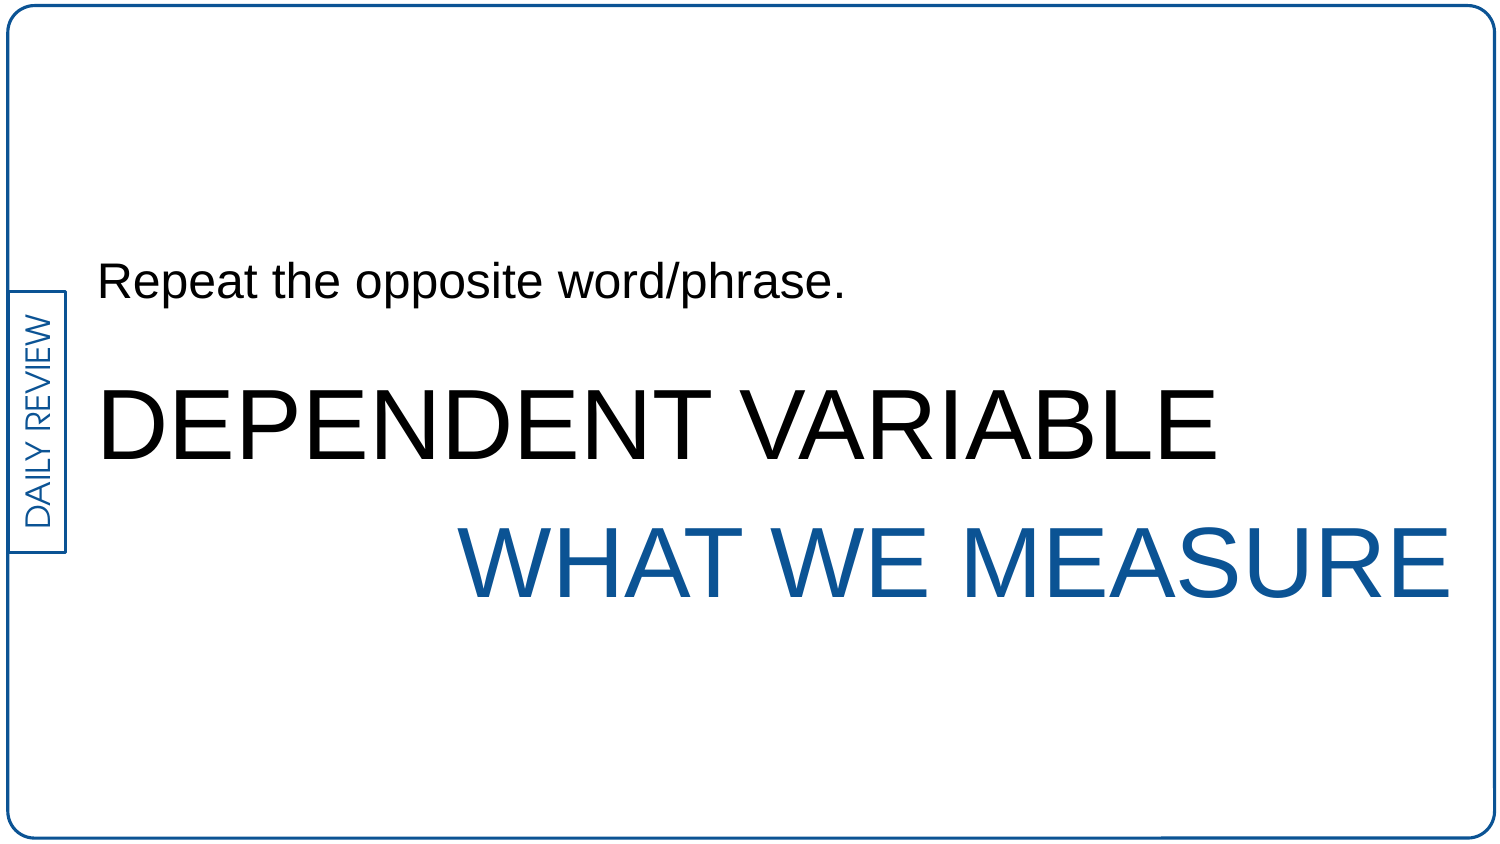

Repeat the opposite word/phrase.
DEPENDENT VARIABLE
WHAT WE MEASURE